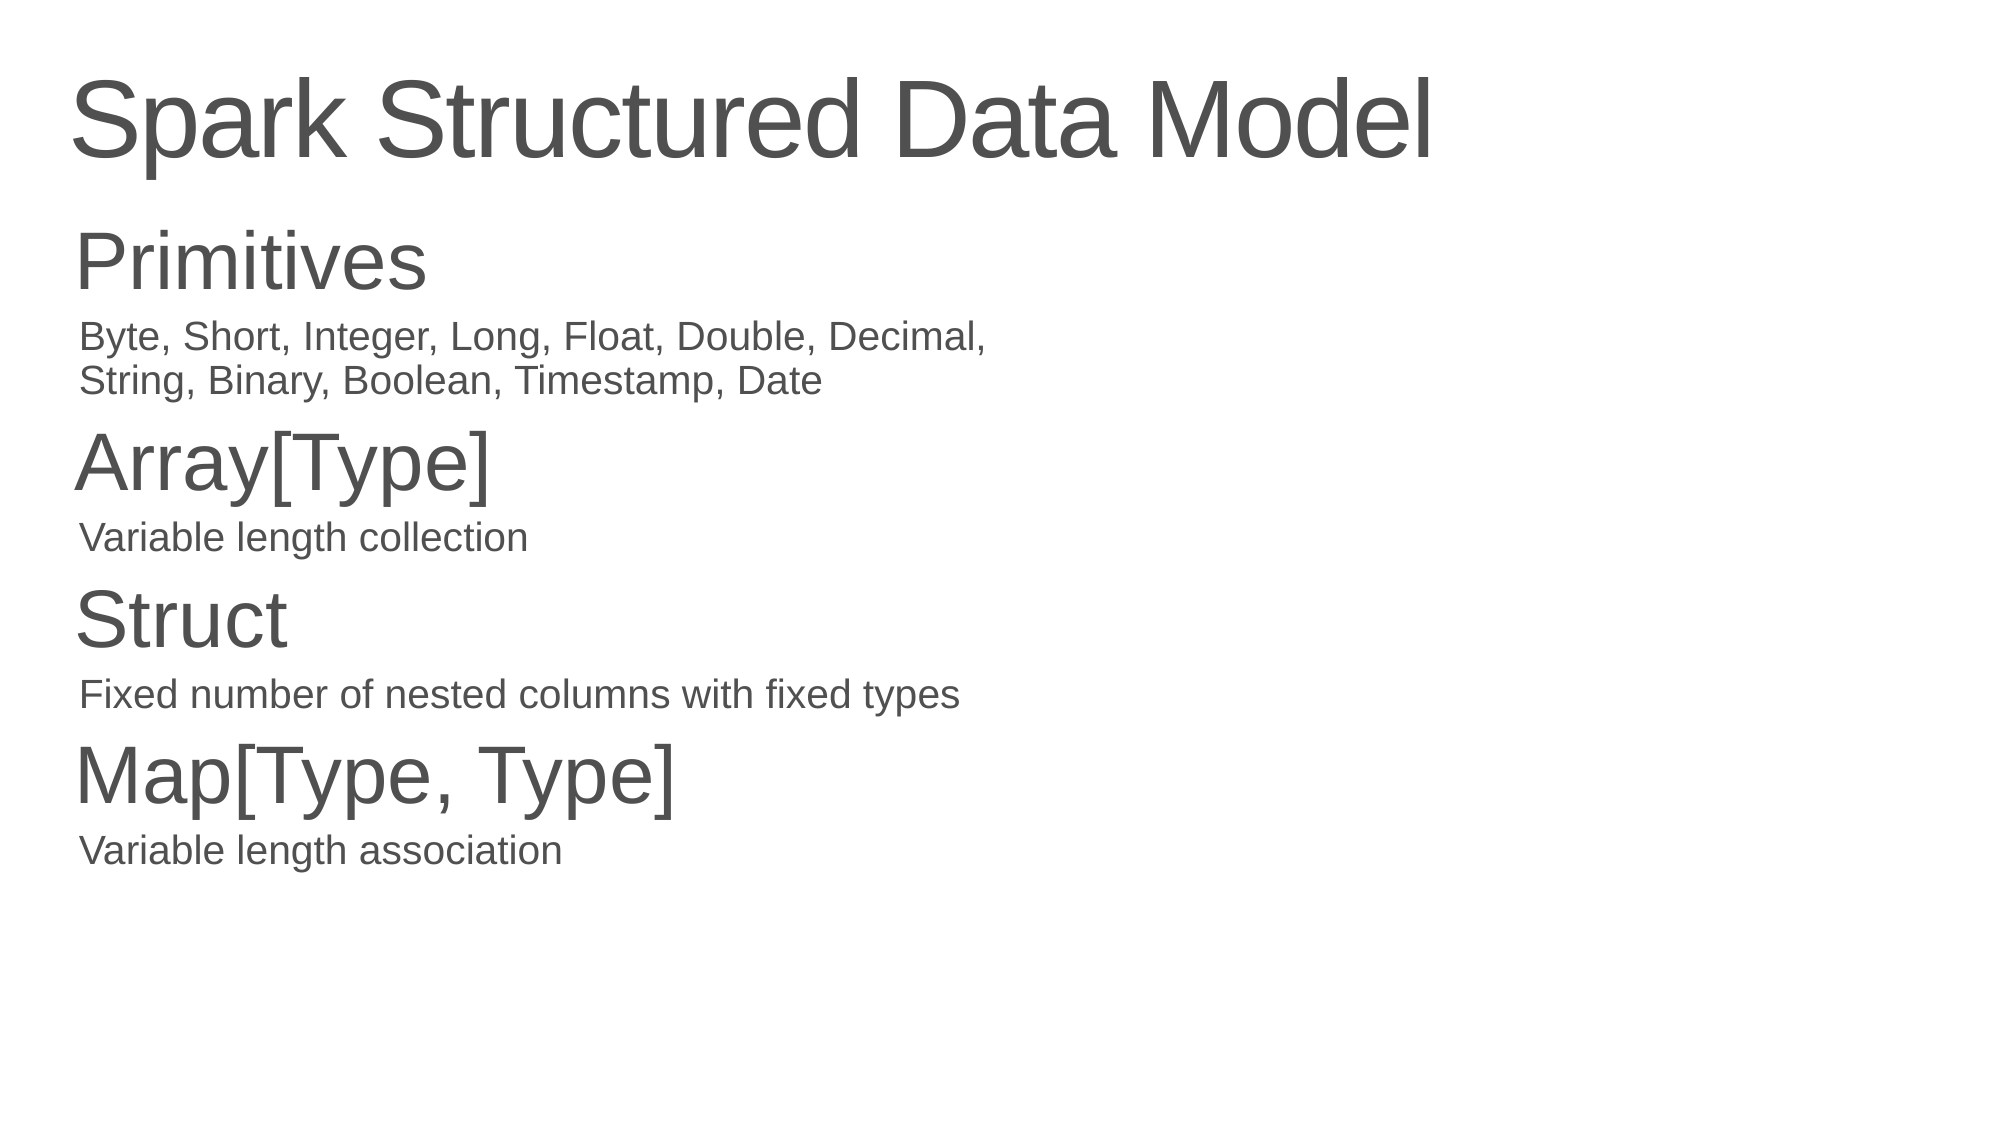

# Spark Structured Data Model
Primitives
Byte, Short, Integer, Long, Float, Double, Decimal,
String, Binary, Boolean, Timestamp, Date
Array[Type]
Variable length collection
Struct
Fixed number of nested columns with fixed types
Map[Type, Type]
Variable length association